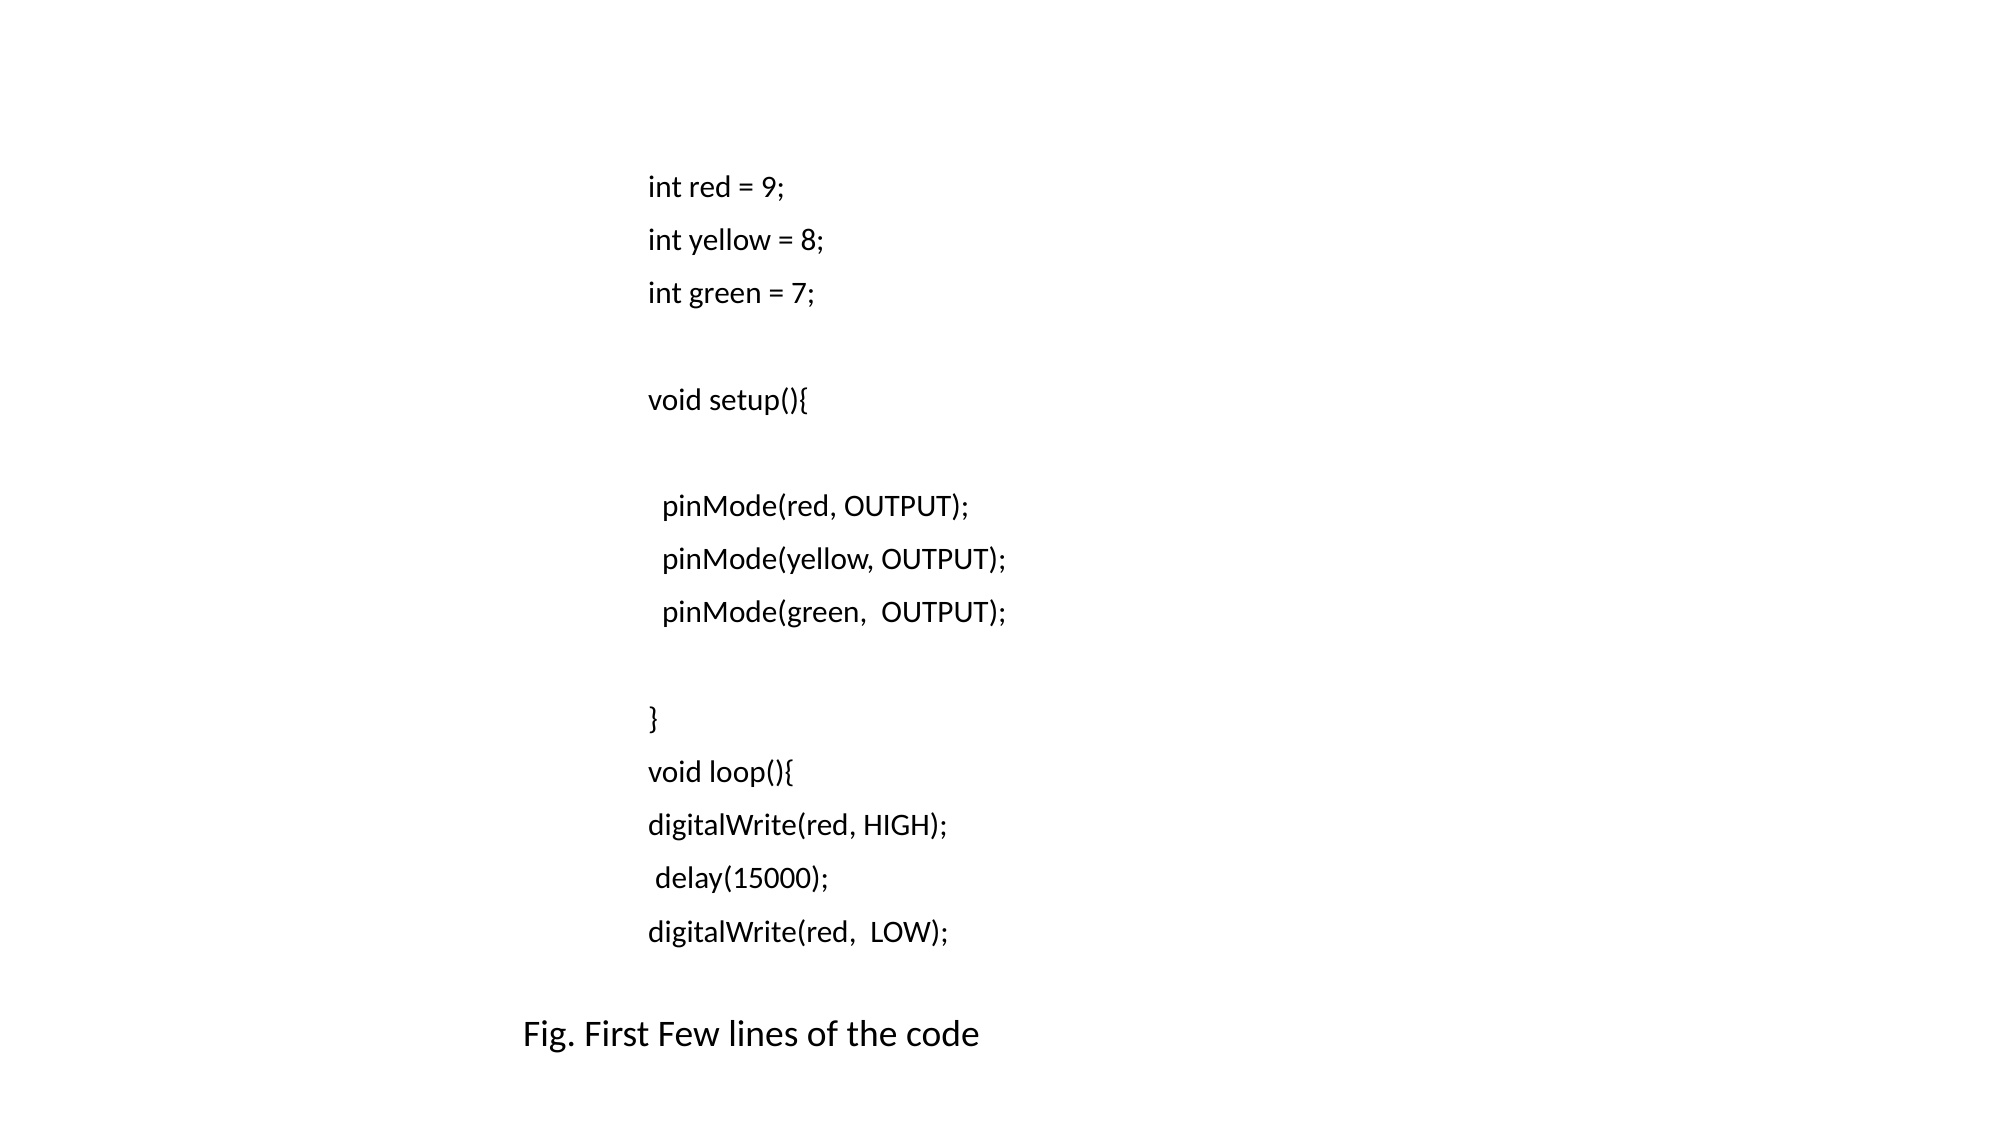

int red = 9;
int yellow = 8;
int green = 7;

void setup(){

  pinMode(red, OUTPUT);
  pinMode(yellow, OUTPUT);
  pinMode(green,  OUTPUT);

}
void loop(){
digitalWrite(red, HIGH);
 delay(15000);
digitalWrite(red,  LOW);
Fig. First Few lines of the code